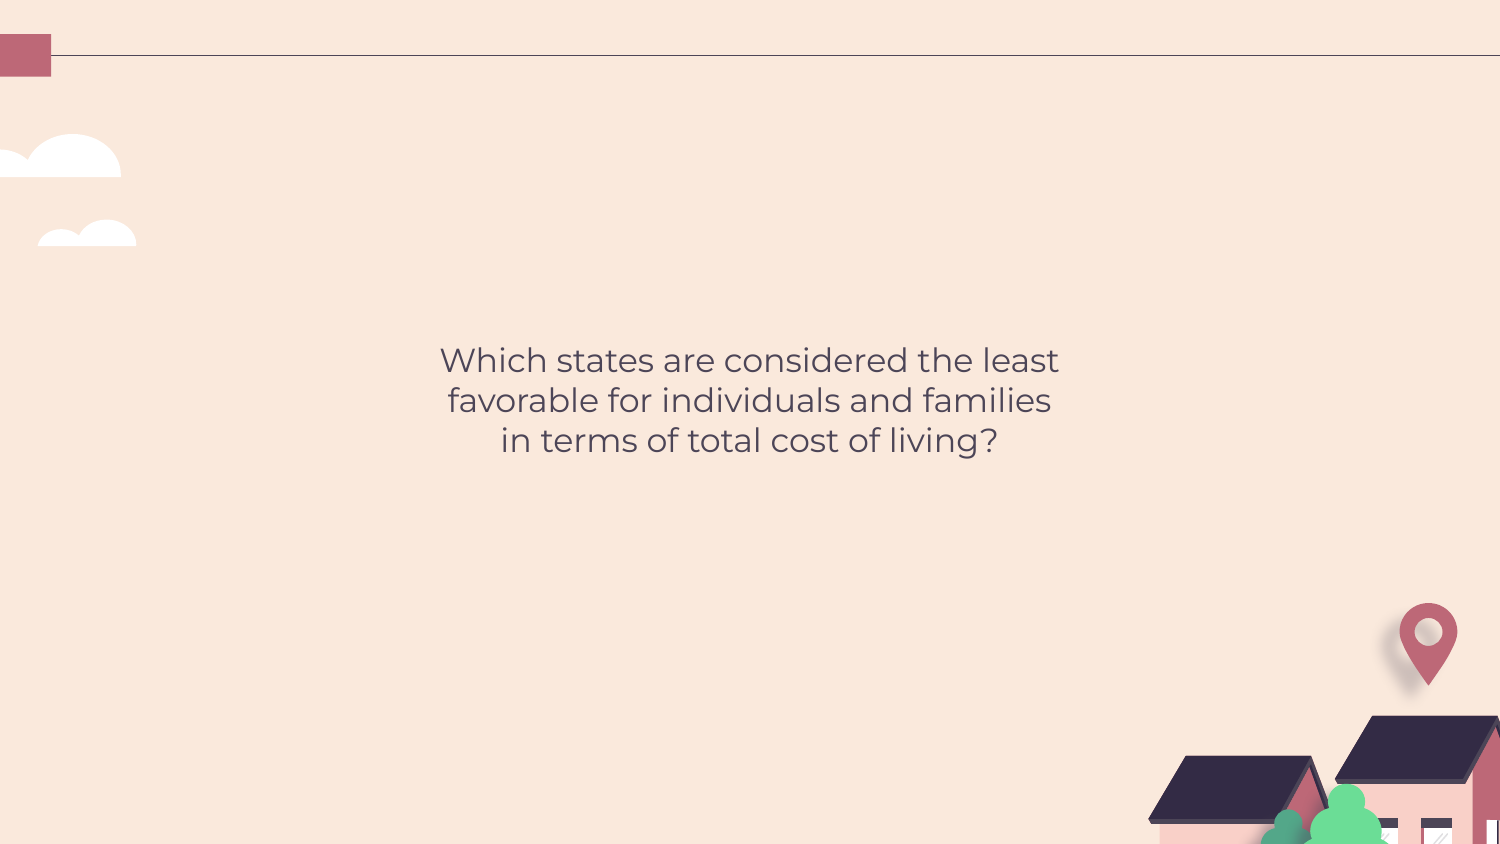

Which states are considered the least favorable for individuals and families in terms of total cost of living?